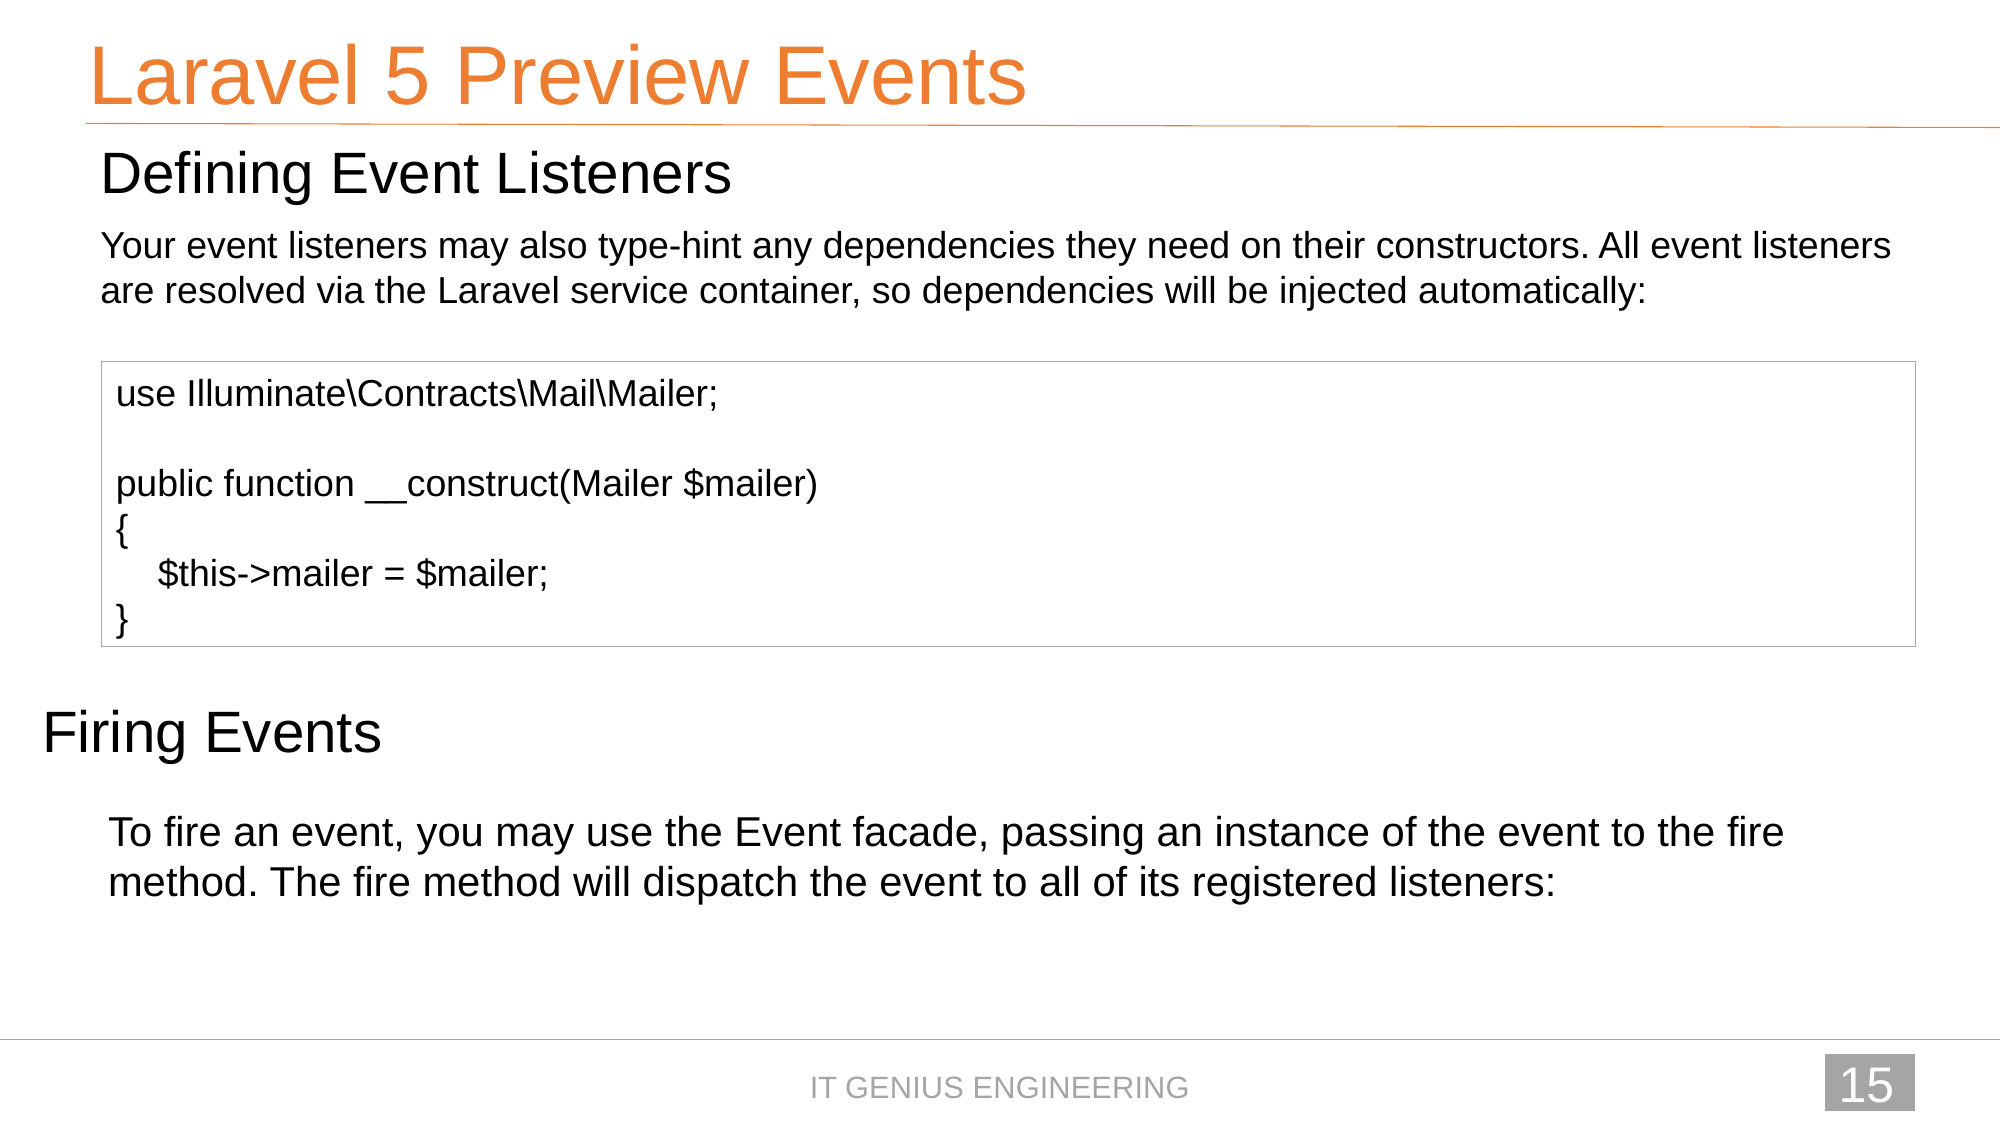

Laravel 5 Preview Events
Defining Event Listeners
Your event listeners may also type-hint any dependencies they need on their constructors. All event listeners are resolved via the Laravel service container, so dependencies will be injected automatically:
use Illuminate\Contracts\Mail\Mailer;

public function __construct(Mailer $mailer)
{
    $this->mailer = $mailer;
}
Firing Events
To fire an event, you may use the Event facade, passing an instance of the event to the fire method. The fire method will dispatch the event to all of its registered listeners:
151
IT GENIUS ENGINEERING